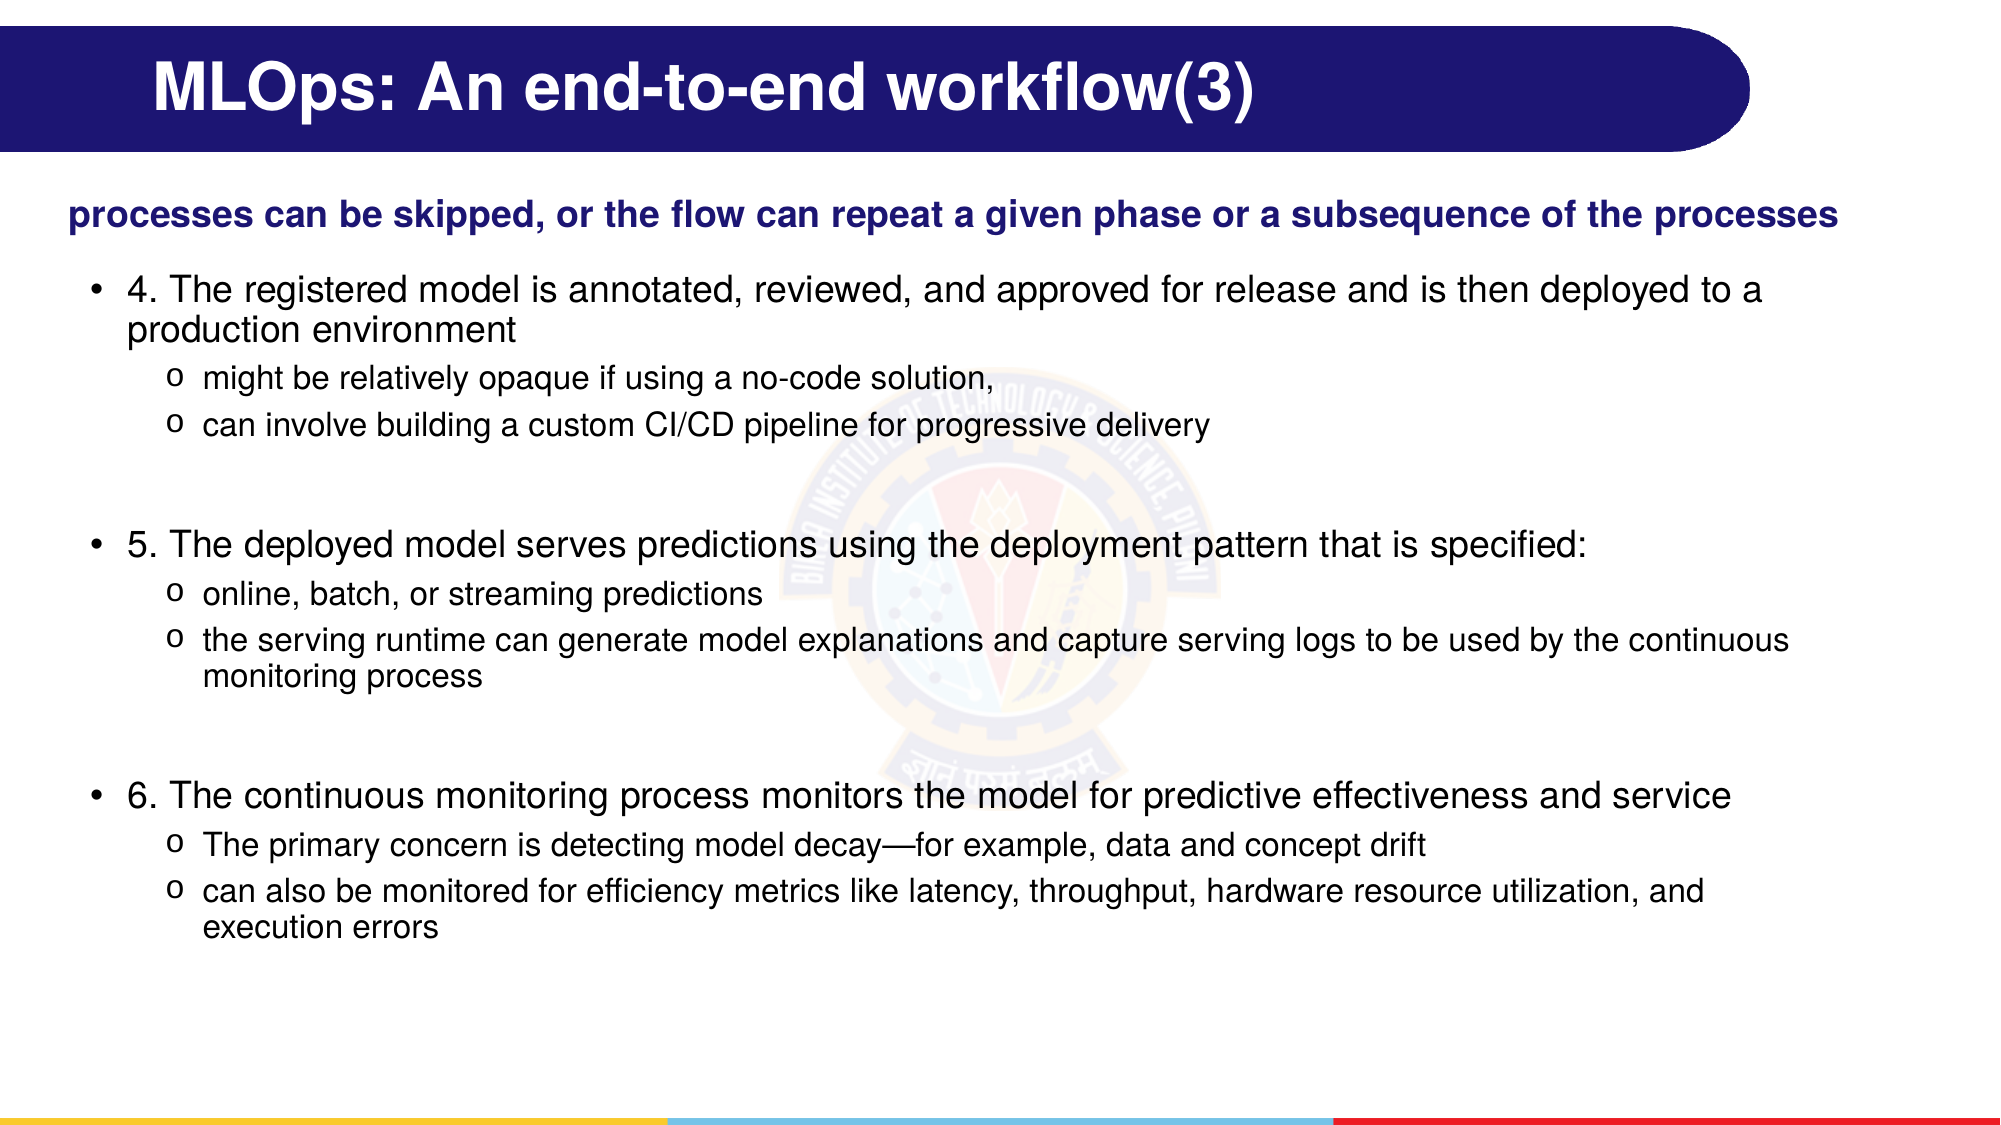

# MLOps: An end-to-end workflow(3)
processes can be skipped, or the flow can repeat a given phase or a subsequence of the processes
4. The registered model is annotated, reviewed, and approved for release and is then deployed to a production environment
might be relatively opaque if using a no-code solution,
can involve building a custom CI/CD pipeline for progressive delivery

5. The deployed model serves predictions using the deployment pattern that is specified:
online, batch, or streaming predictions
the serving runtime can generate model explanations and capture serving logs to be used by the continuous monitoring process

6. The continuous monitoring process monitors the model for predictive effectiveness and service
The primary concern is detecting model decay—for example, data and concept drift
can also be monitored for efficiency metrics like latency, throughput, hardware resource utilization, and execution errors